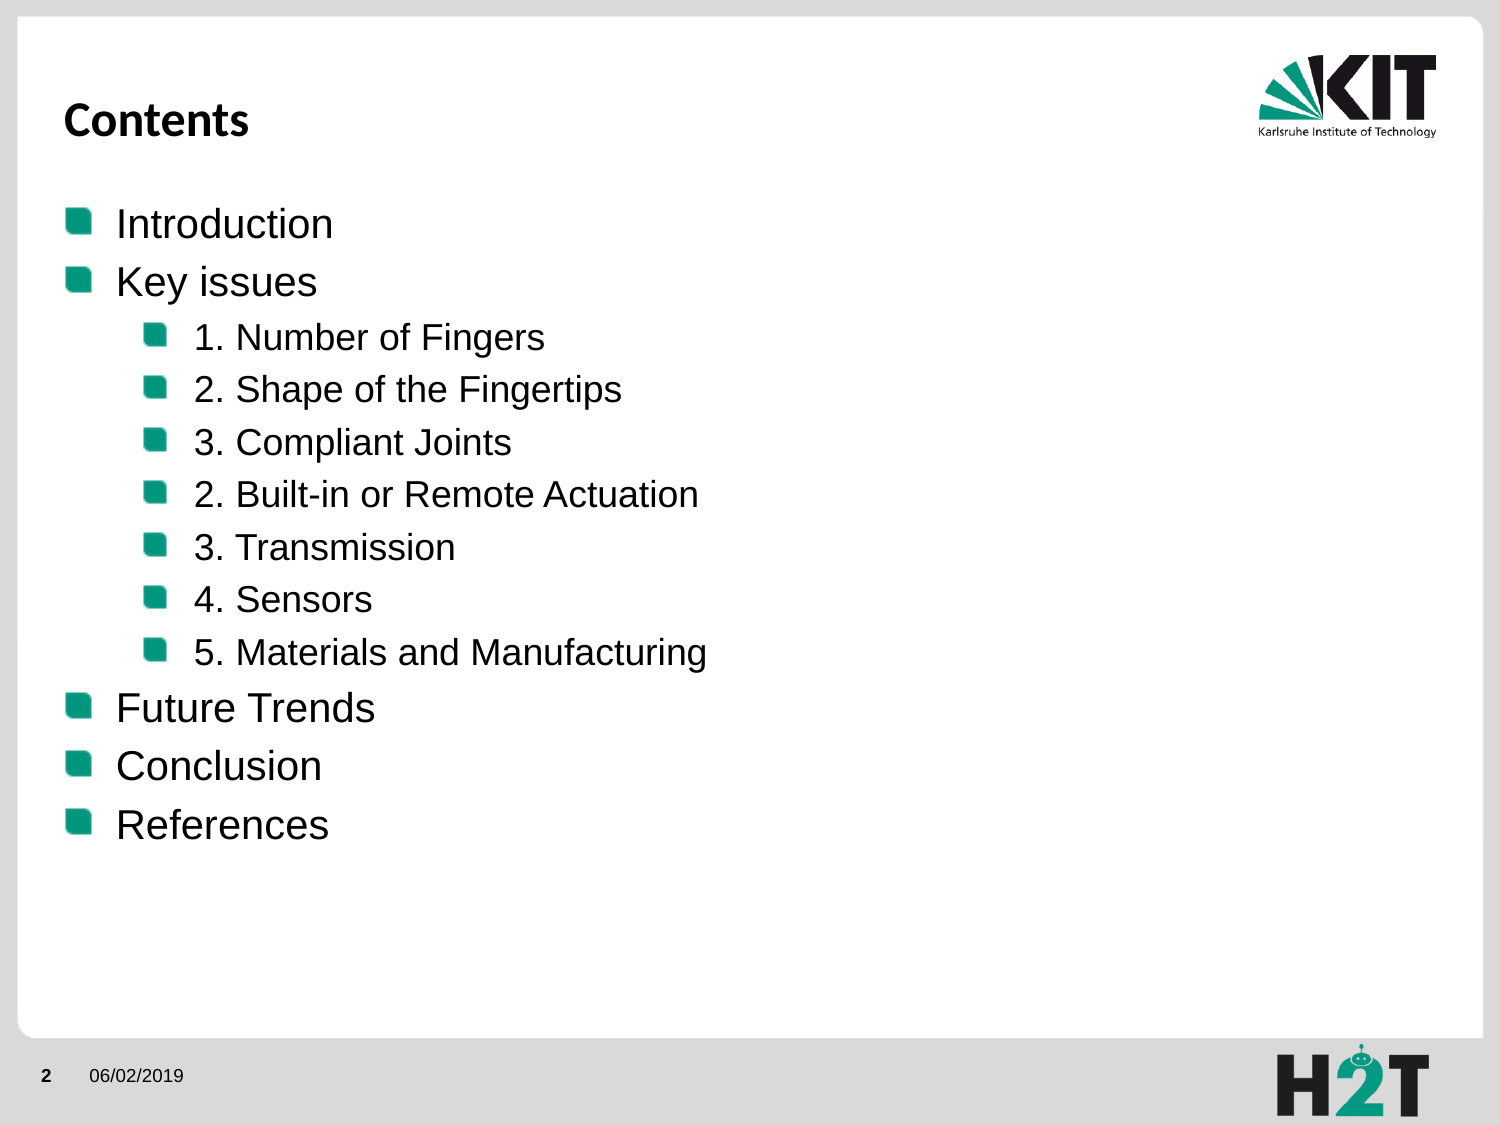

# Contents
Introduction
Key issues
1. Number of Fingers
2. Shape of the Fingertips
3. Compliant Joints
2. Built-in or Remote Actuation
3. Transmission
4. Sensors
5. Materials and Manufacturing
Future Trends
Conclusion
References